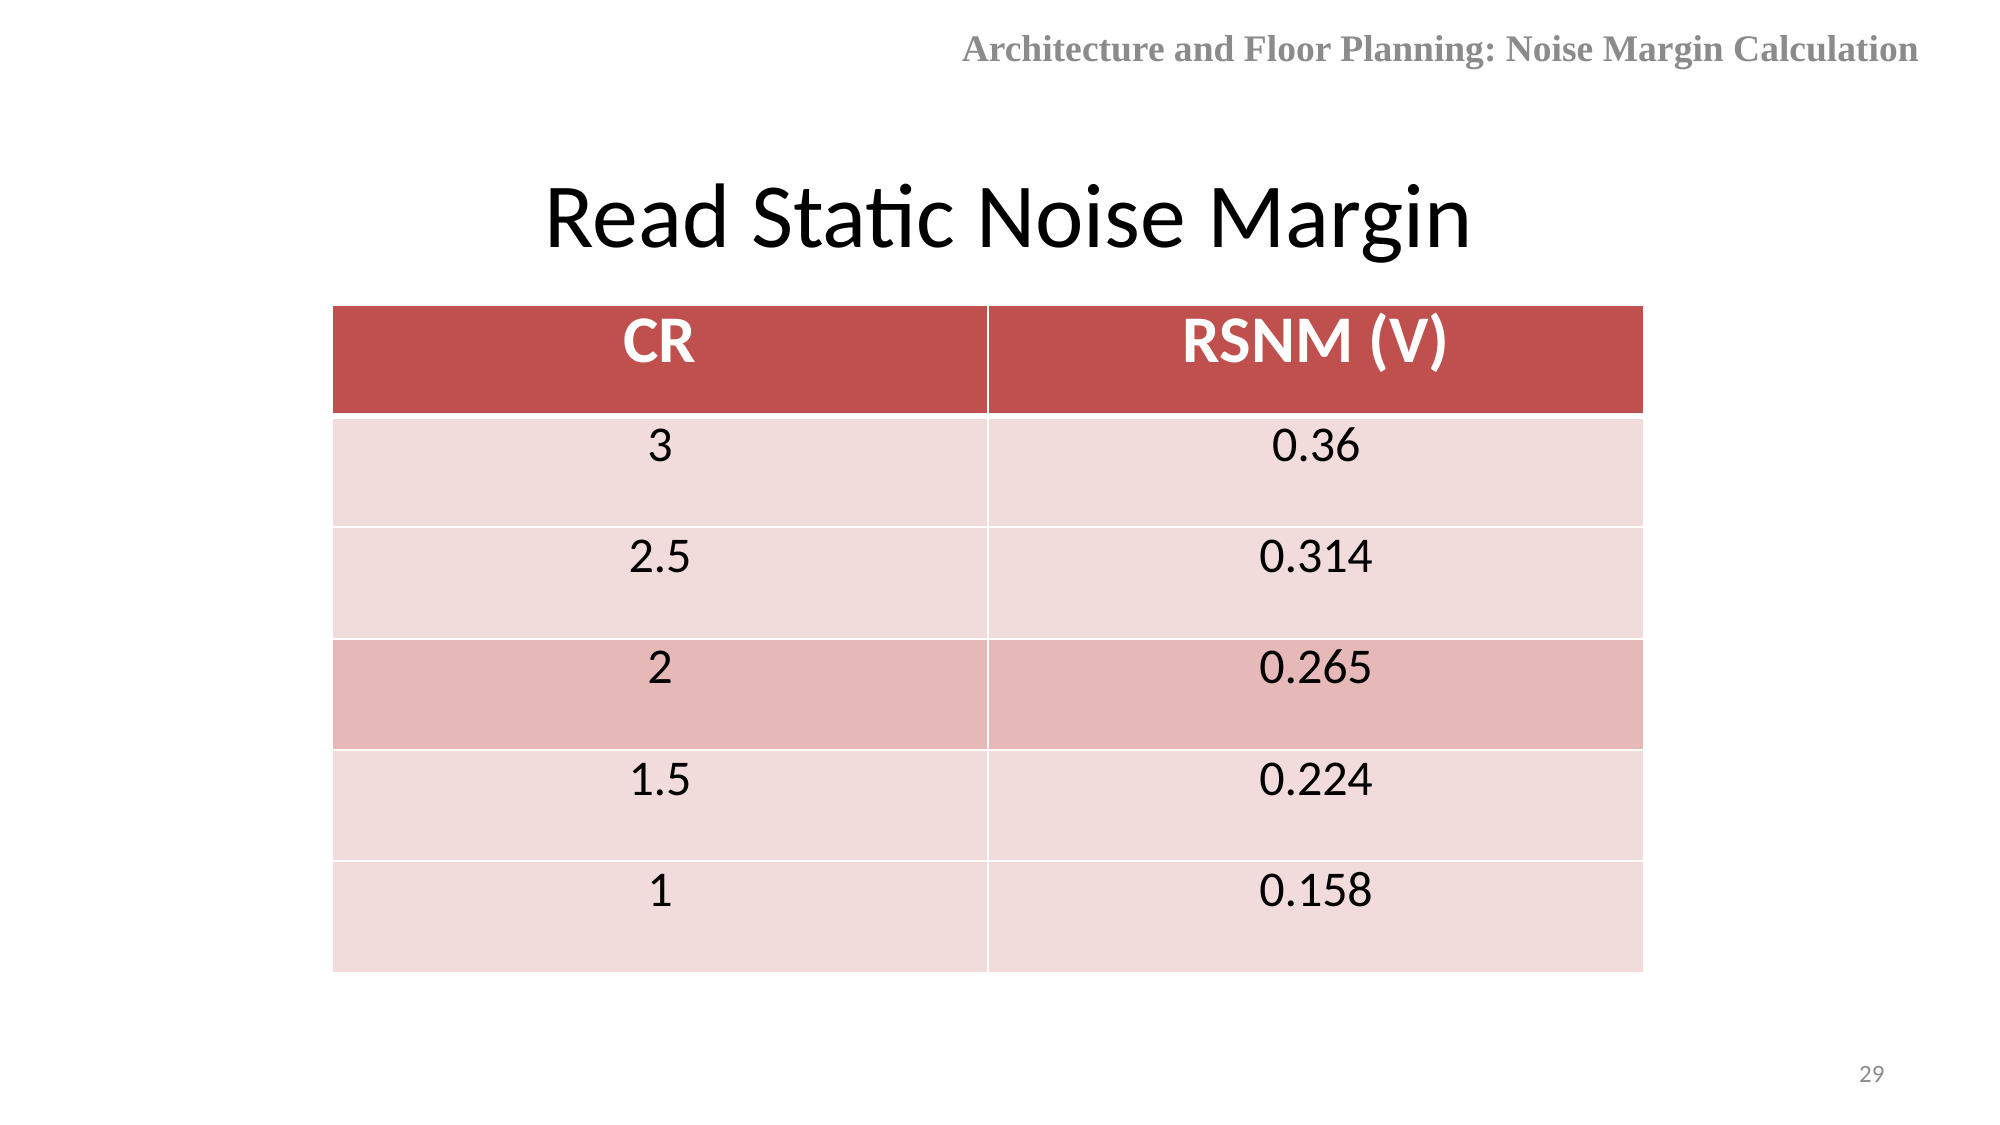

Architecture and Floor Planning: Noise Margin Calculation
# Read Static Noise Margin
| CR | RSNM (V) |
| --- | --- |
| 3 | 0.36 |
| 2.5 | 0.314 |
| 2 | 0.265 |
| 1.5 | 0.224 |
| 1 | 0.158 |
29